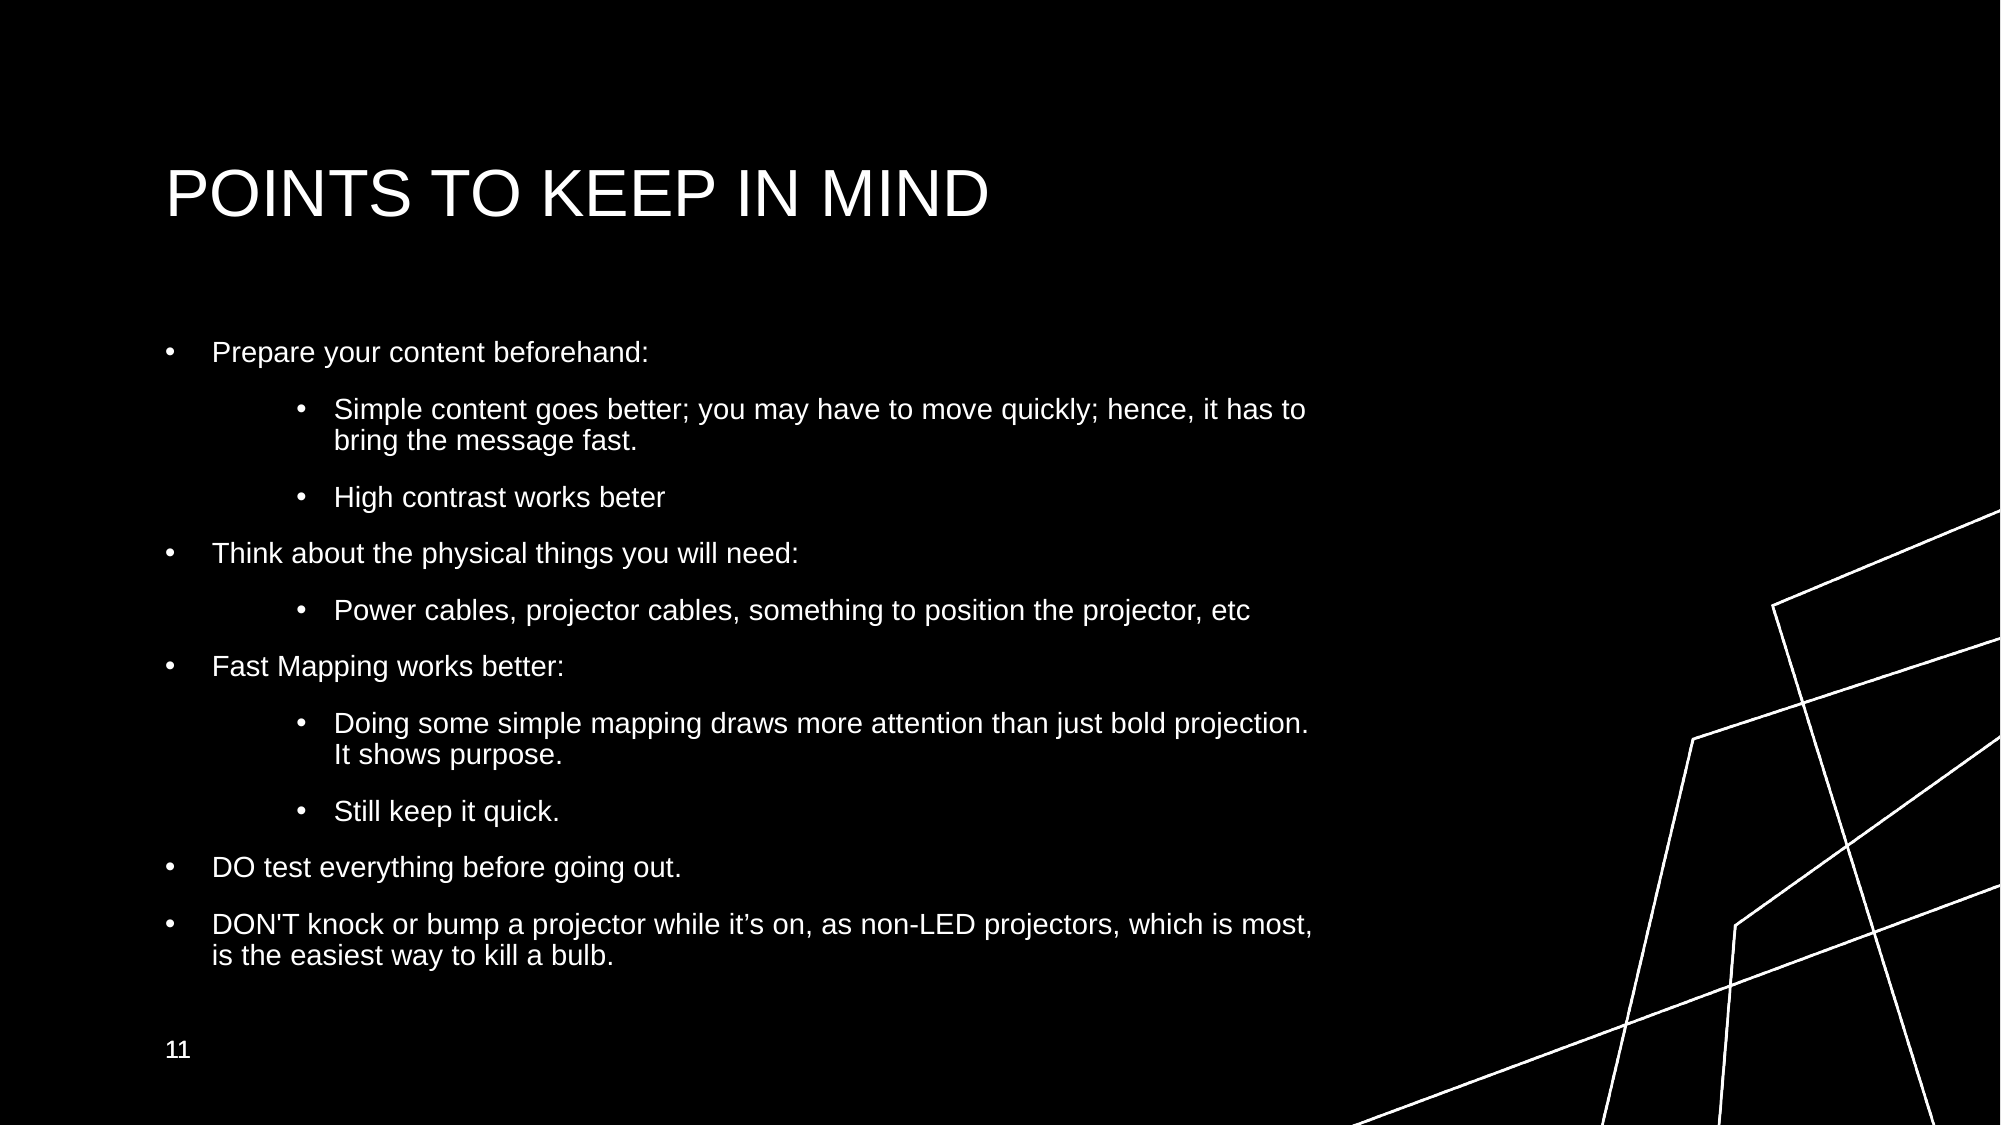

# Points to keep in mind
Prepare your content beforehand:
Simple content goes better; you may have to move quickly; hence, it has to bring the message fast.
High contrast works beter
Think about the physical things you will need:
Power cables, projector cables, something to position the projector, etc
Fast Mapping works better:
Doing some simple mapping draws more attention than just bold projection. It shows purpose.
Still keep it quick.
DO test everything before going out.
DON'T knock or bump a projector while it’s on, as non-LED projectors, which is most, is the easiest way to kill a bulb.
11
11